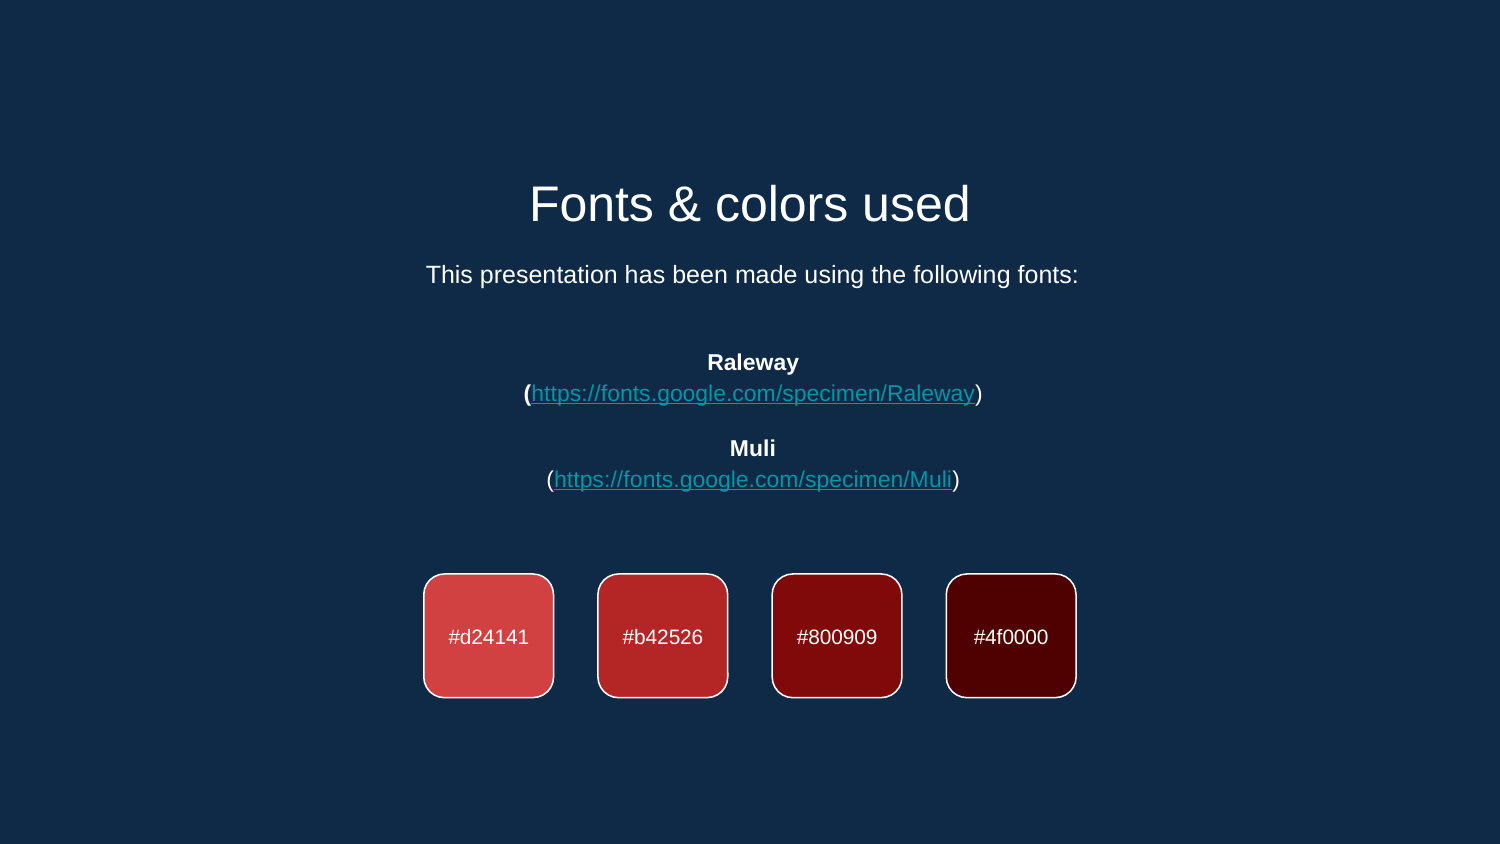

Fonts & colors used
This presentation has been made using the following fonts:

Raleway
(https://fonts.google.com/specimen/Raleway)

Muli
(https://fonts.google.com/specimen/Muli)

#d24141
#b42526
#800909
#4f0000